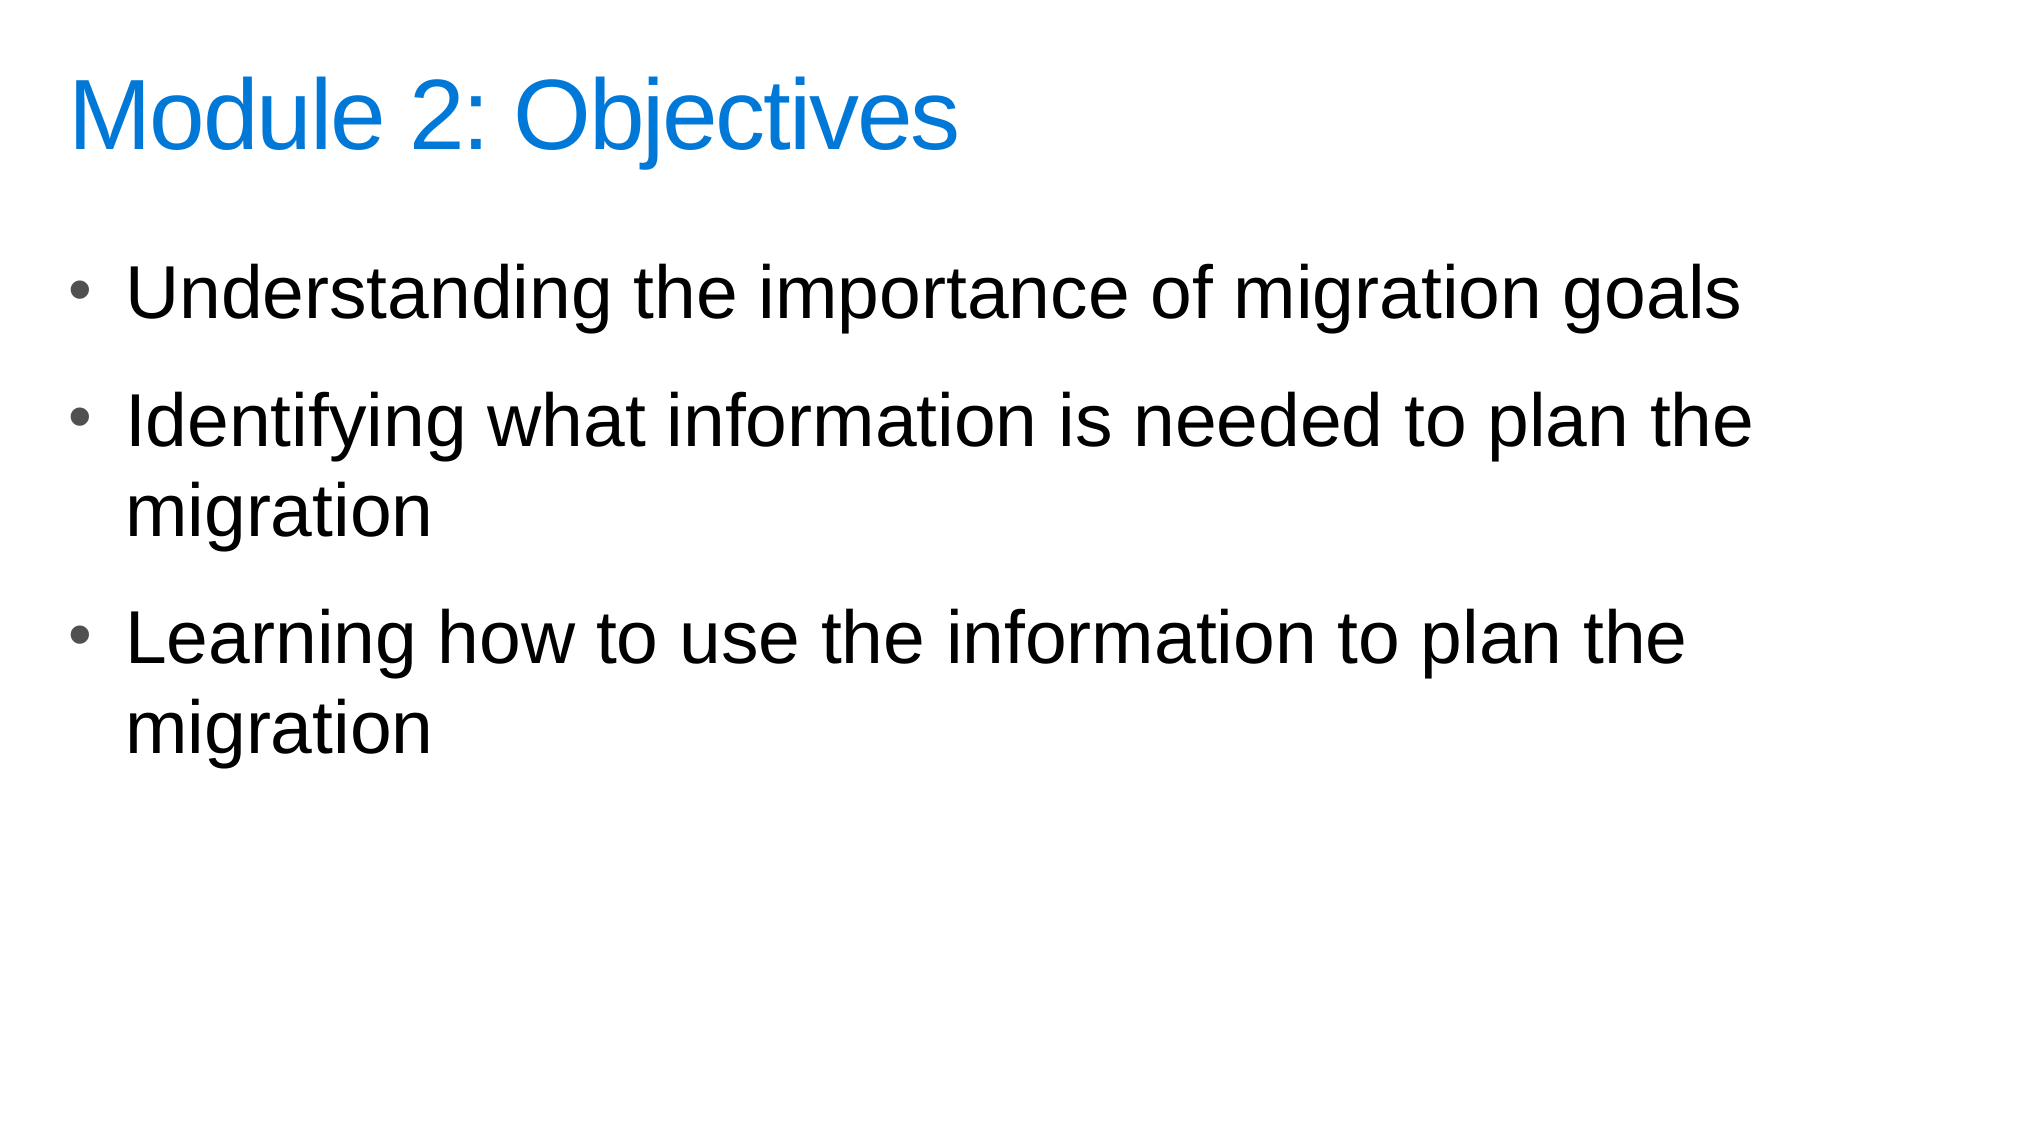

# Module 2: Objectives
Understanding the importance of migration goals
Identifying what information is needed to plan the migration
Learning how to use the information to plan the migration